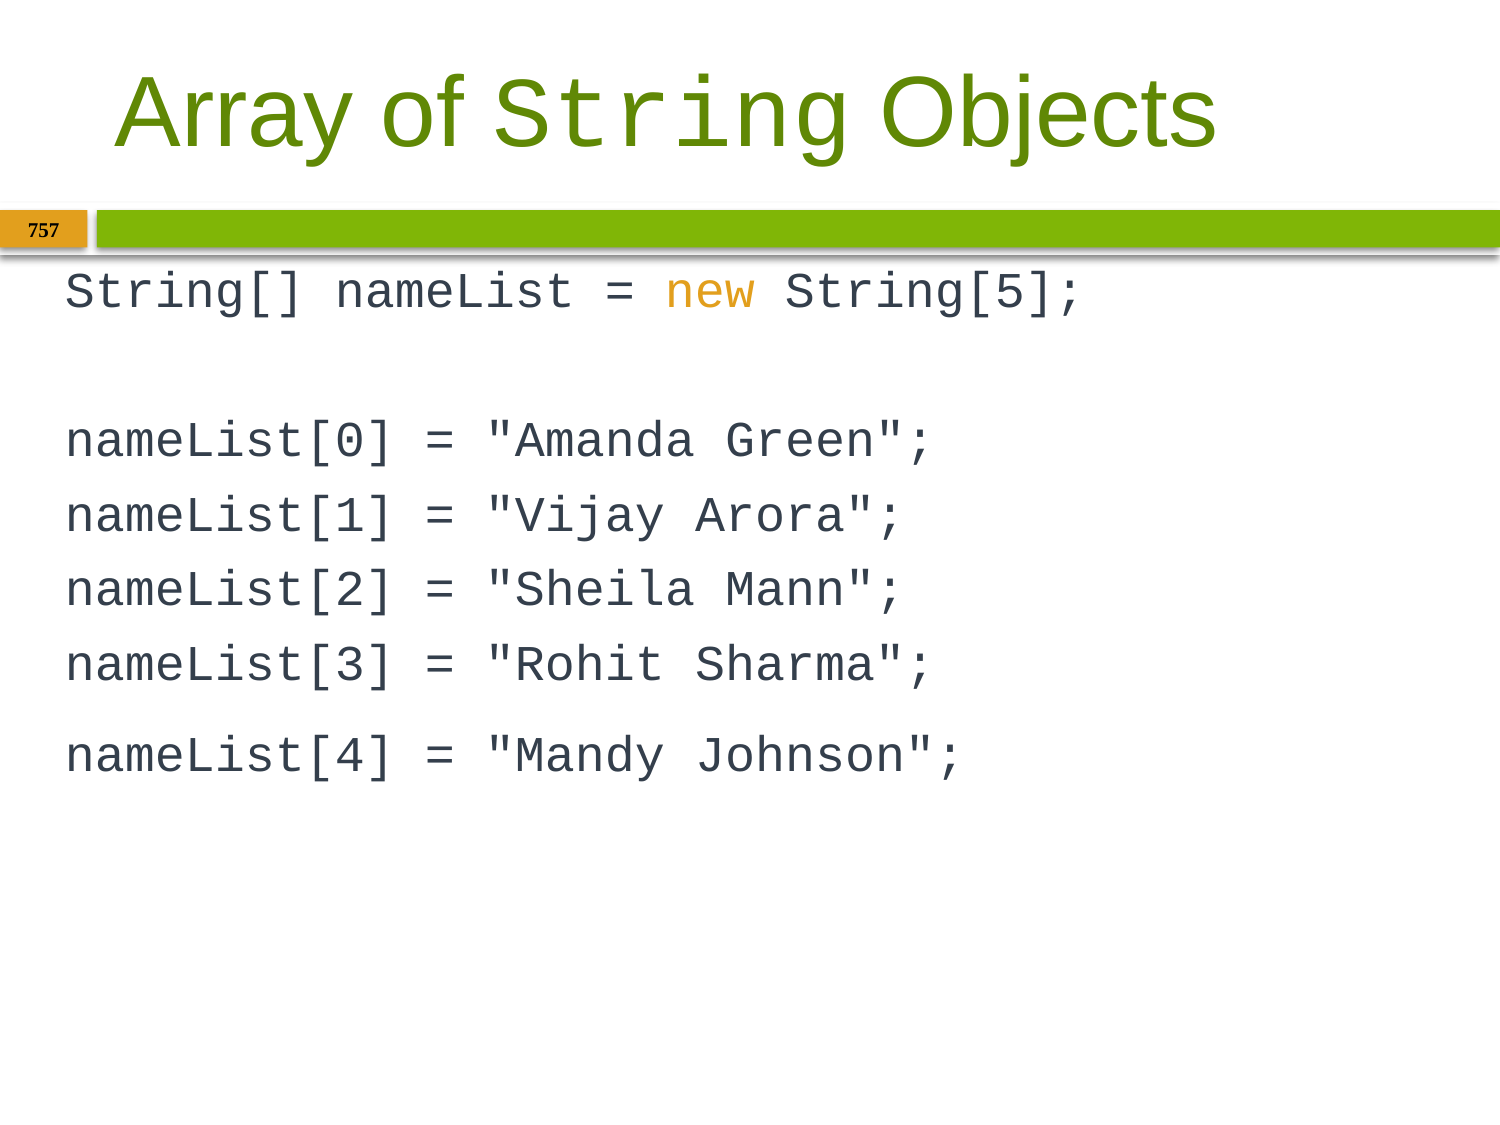

# Array of String Objects
757
String[] nameList = new String[5];

nameList[0] = "Amanda Green";
nameList[1] = "Vijay Arora";
nameList[2] = "Sheila Mann";
nameList[3] = "Rohit Sharma";
nameList[4] = "Mandy Johnson";